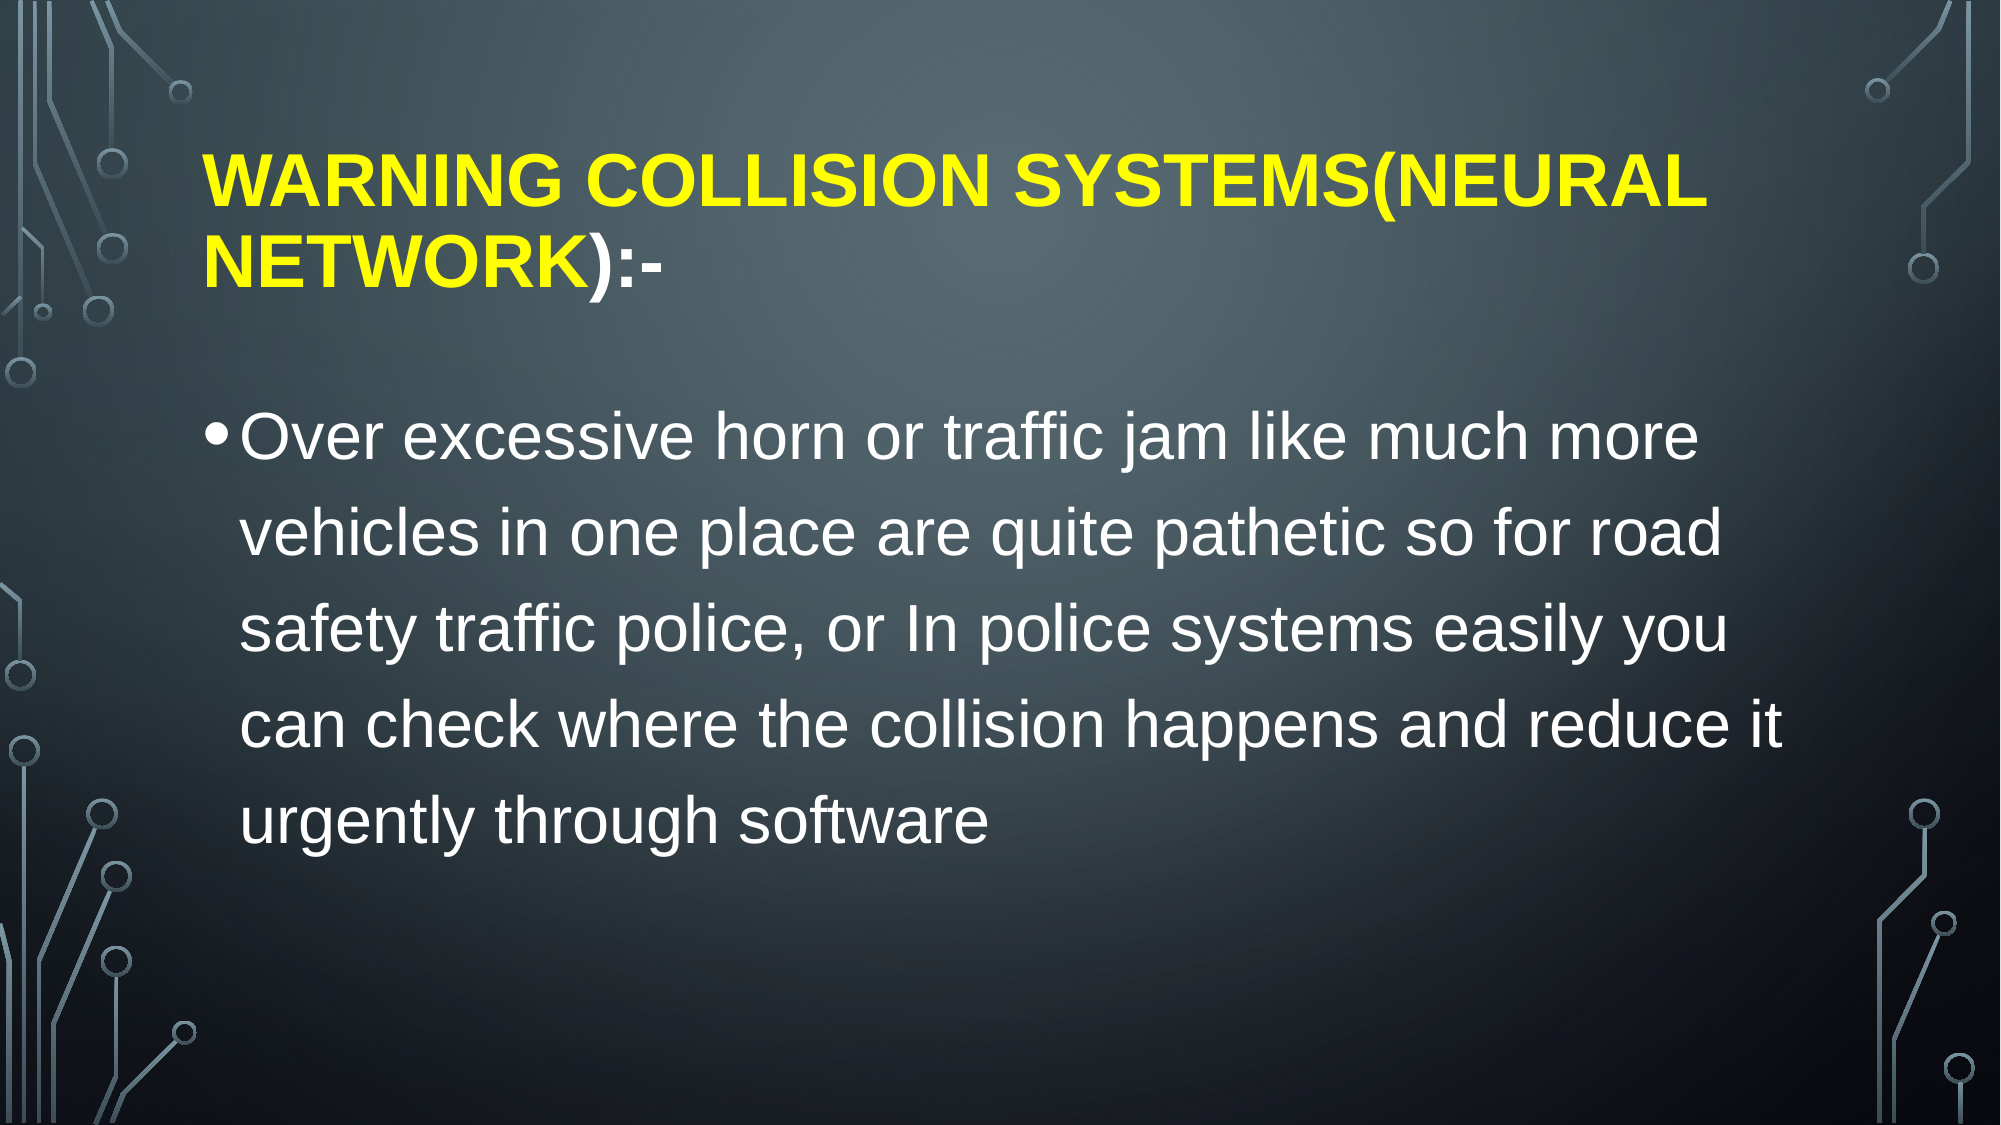

# Warning Collision systems(Neural Network):-
Over excessive horn or traffic jam like much more vehicles in one place are quite pathetic so for road safety traffic police, or In police systems easily you can check where the collision happens and reduce it urgently through software